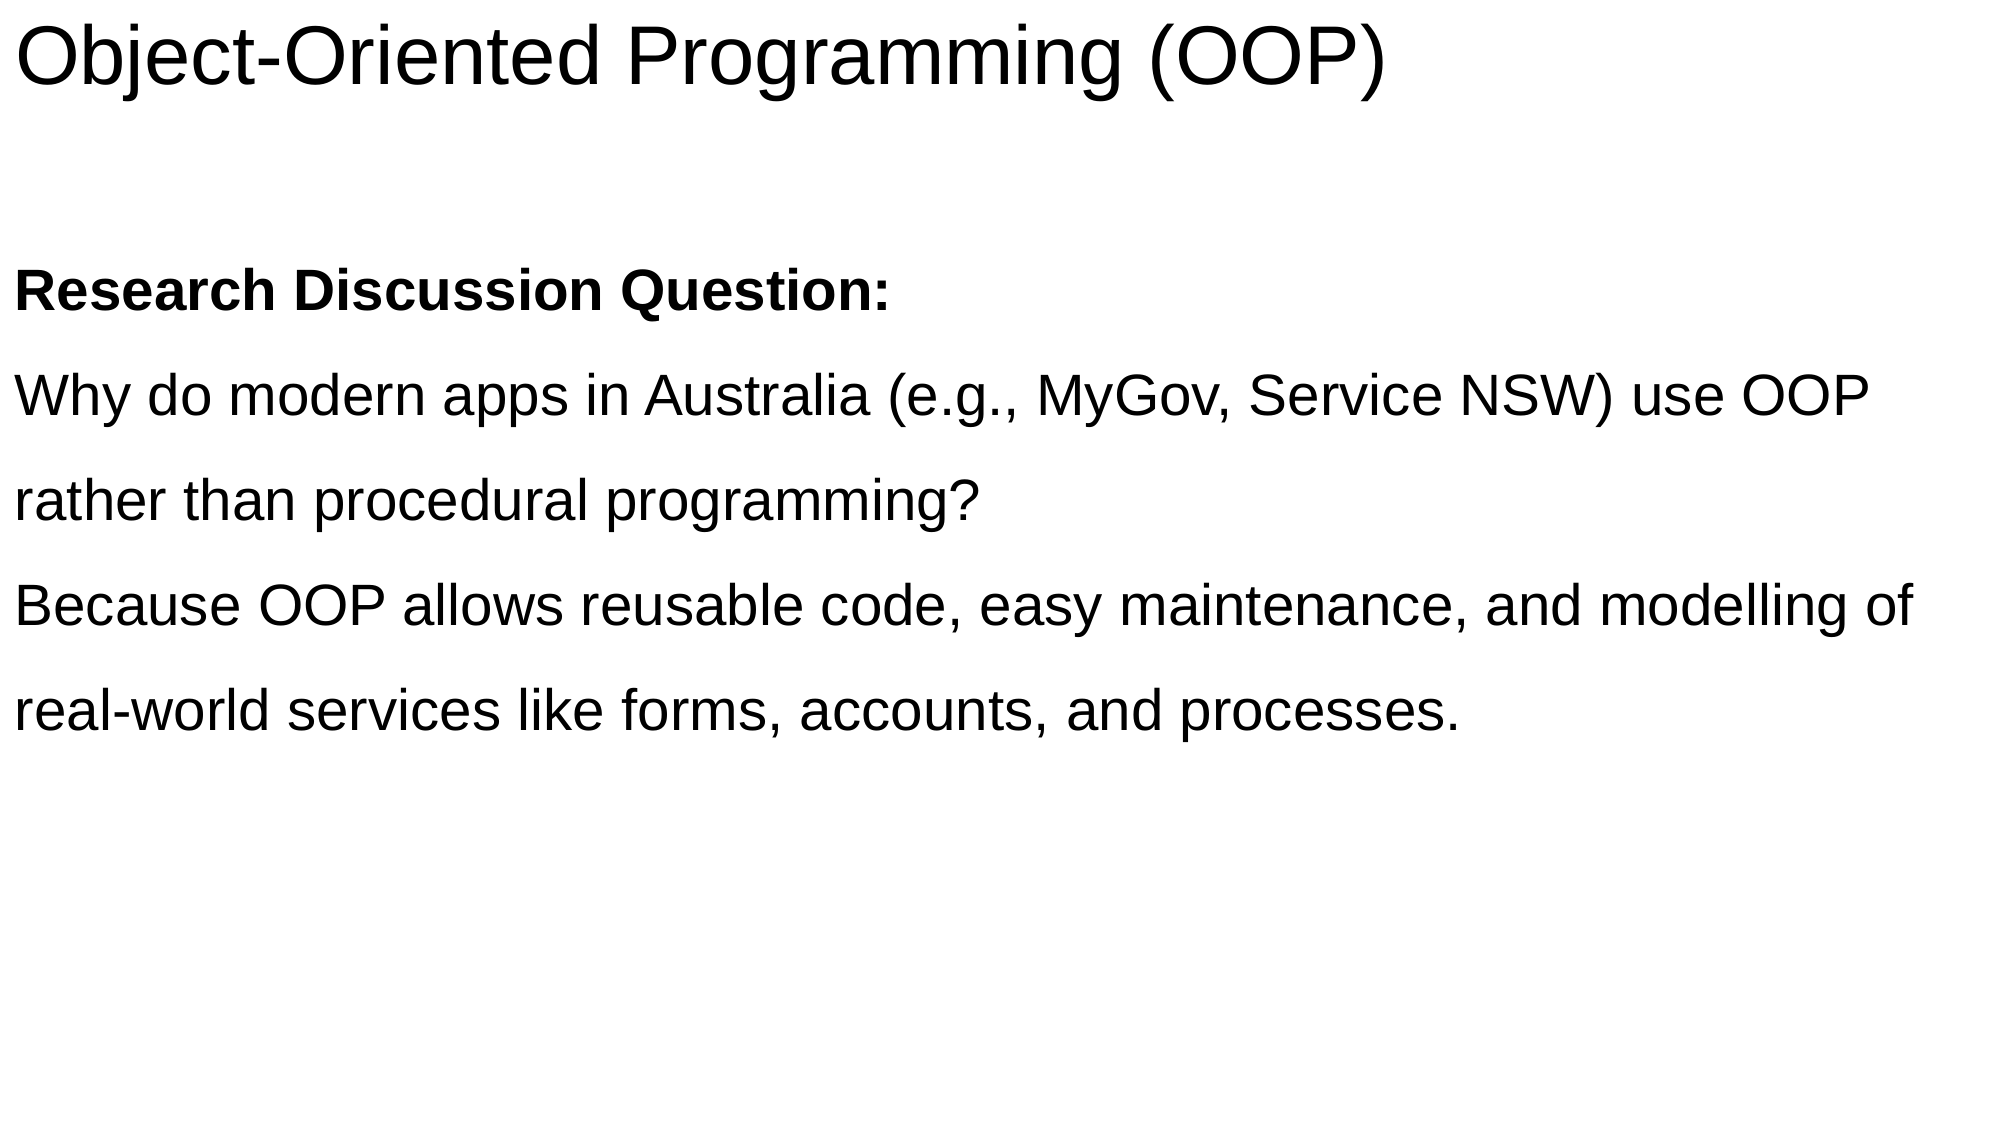

# Object-Oriented Programming (OOP)
Research Discussion Question:
Why do modern apps in Australia (e.g., MyGov, Service NSW) use OOP rather than procedural programming?
Because OOP allows reusable code, easy maintenance, and modelling of real-world services like forms, accounts, and processes.